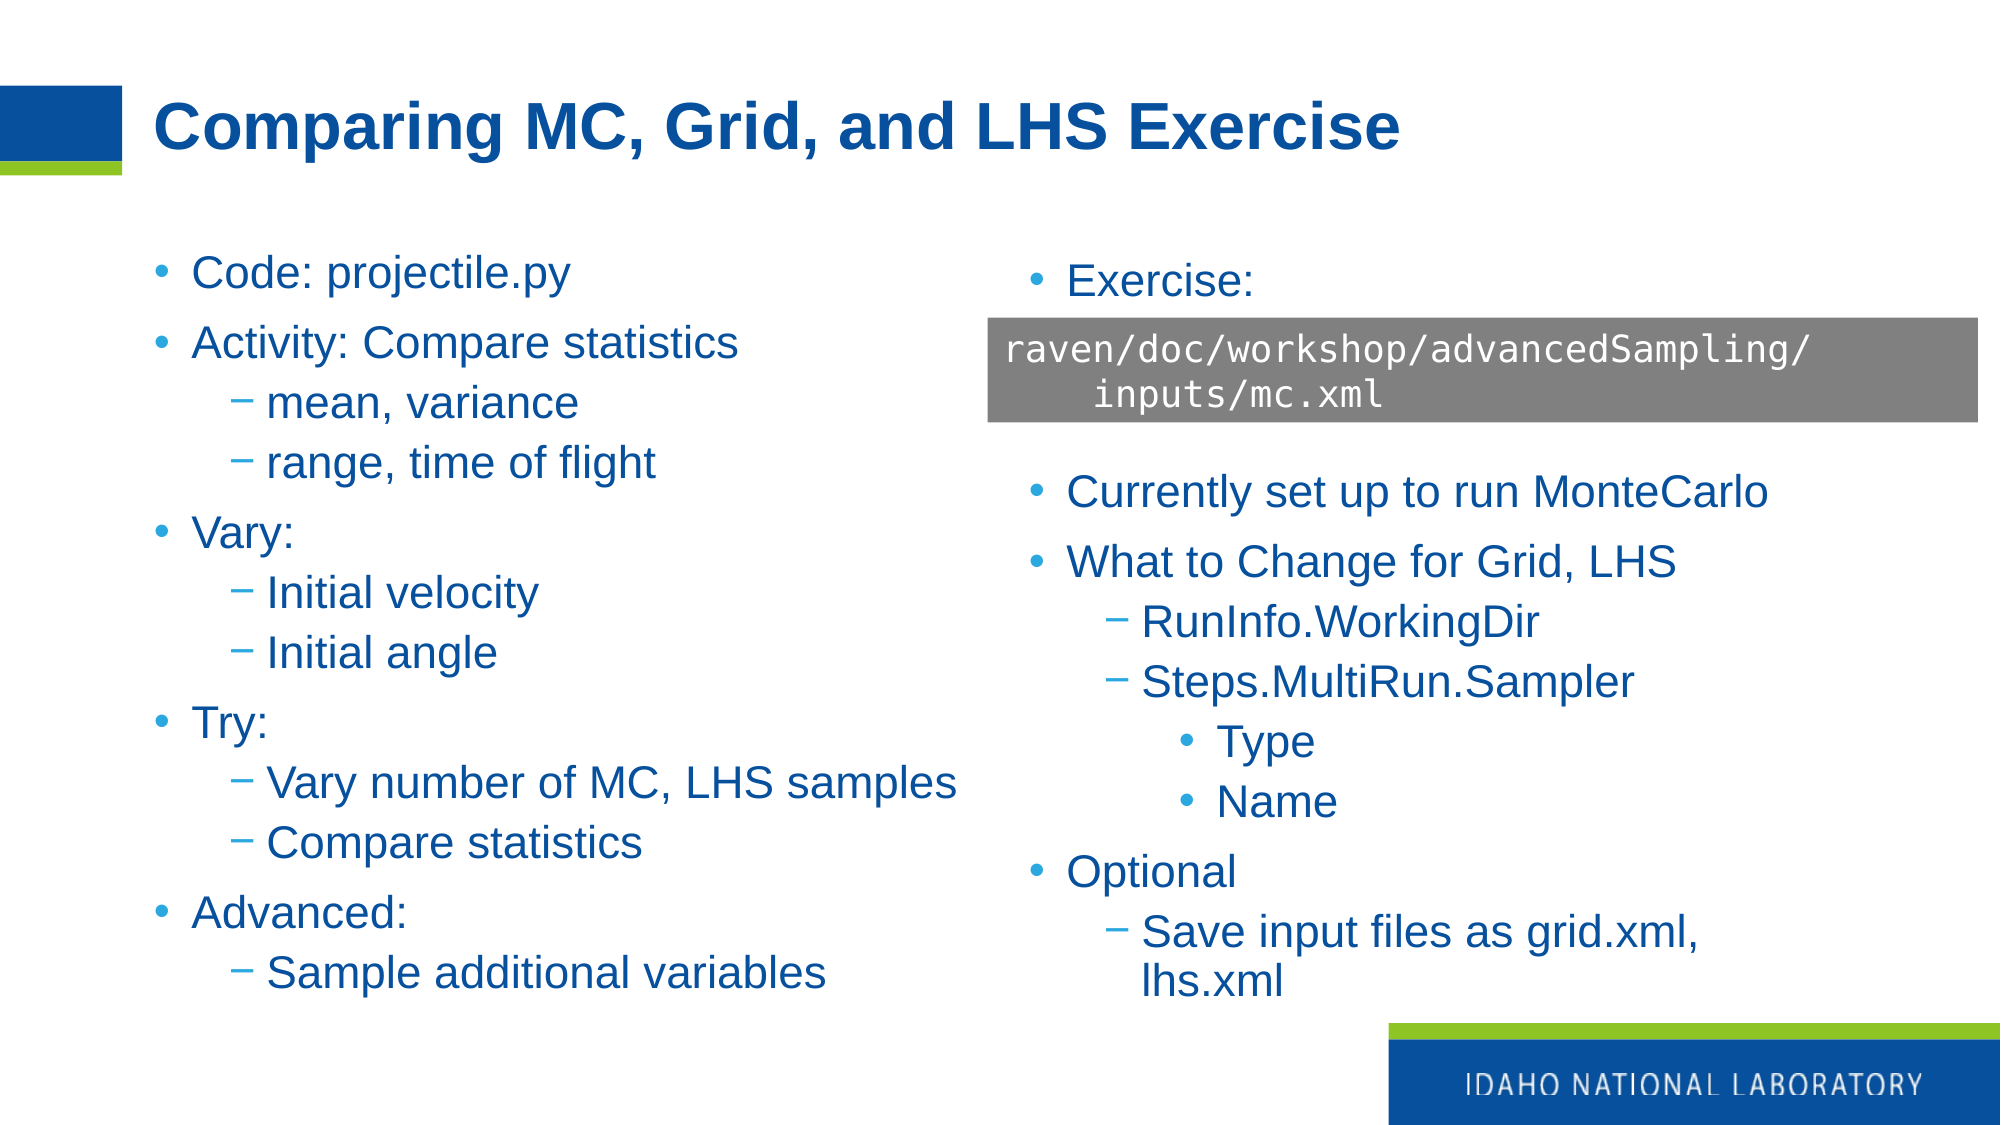

# Comparing MC, Grid, and LHS Exercise
Code: projectile.py
Activity: Compare statistics
mean, variance
range, time of flight
Vary:
Initial velocity
Initial angle
Try:
Vary number of MC, LHS samples
Compare statistics
Advanced:
Sample additional variables
Exercise:

Currently set up to run MonteCarlo
What to Change for Grid, LHS
RunInfo.WorkingDir
Steps.MultiRun.Sampler
Type
Name
Optional
Save input files as grid.xml, lhs.xml

raven/doc/workshop/advancedSampling/
    inputs/mc.xml